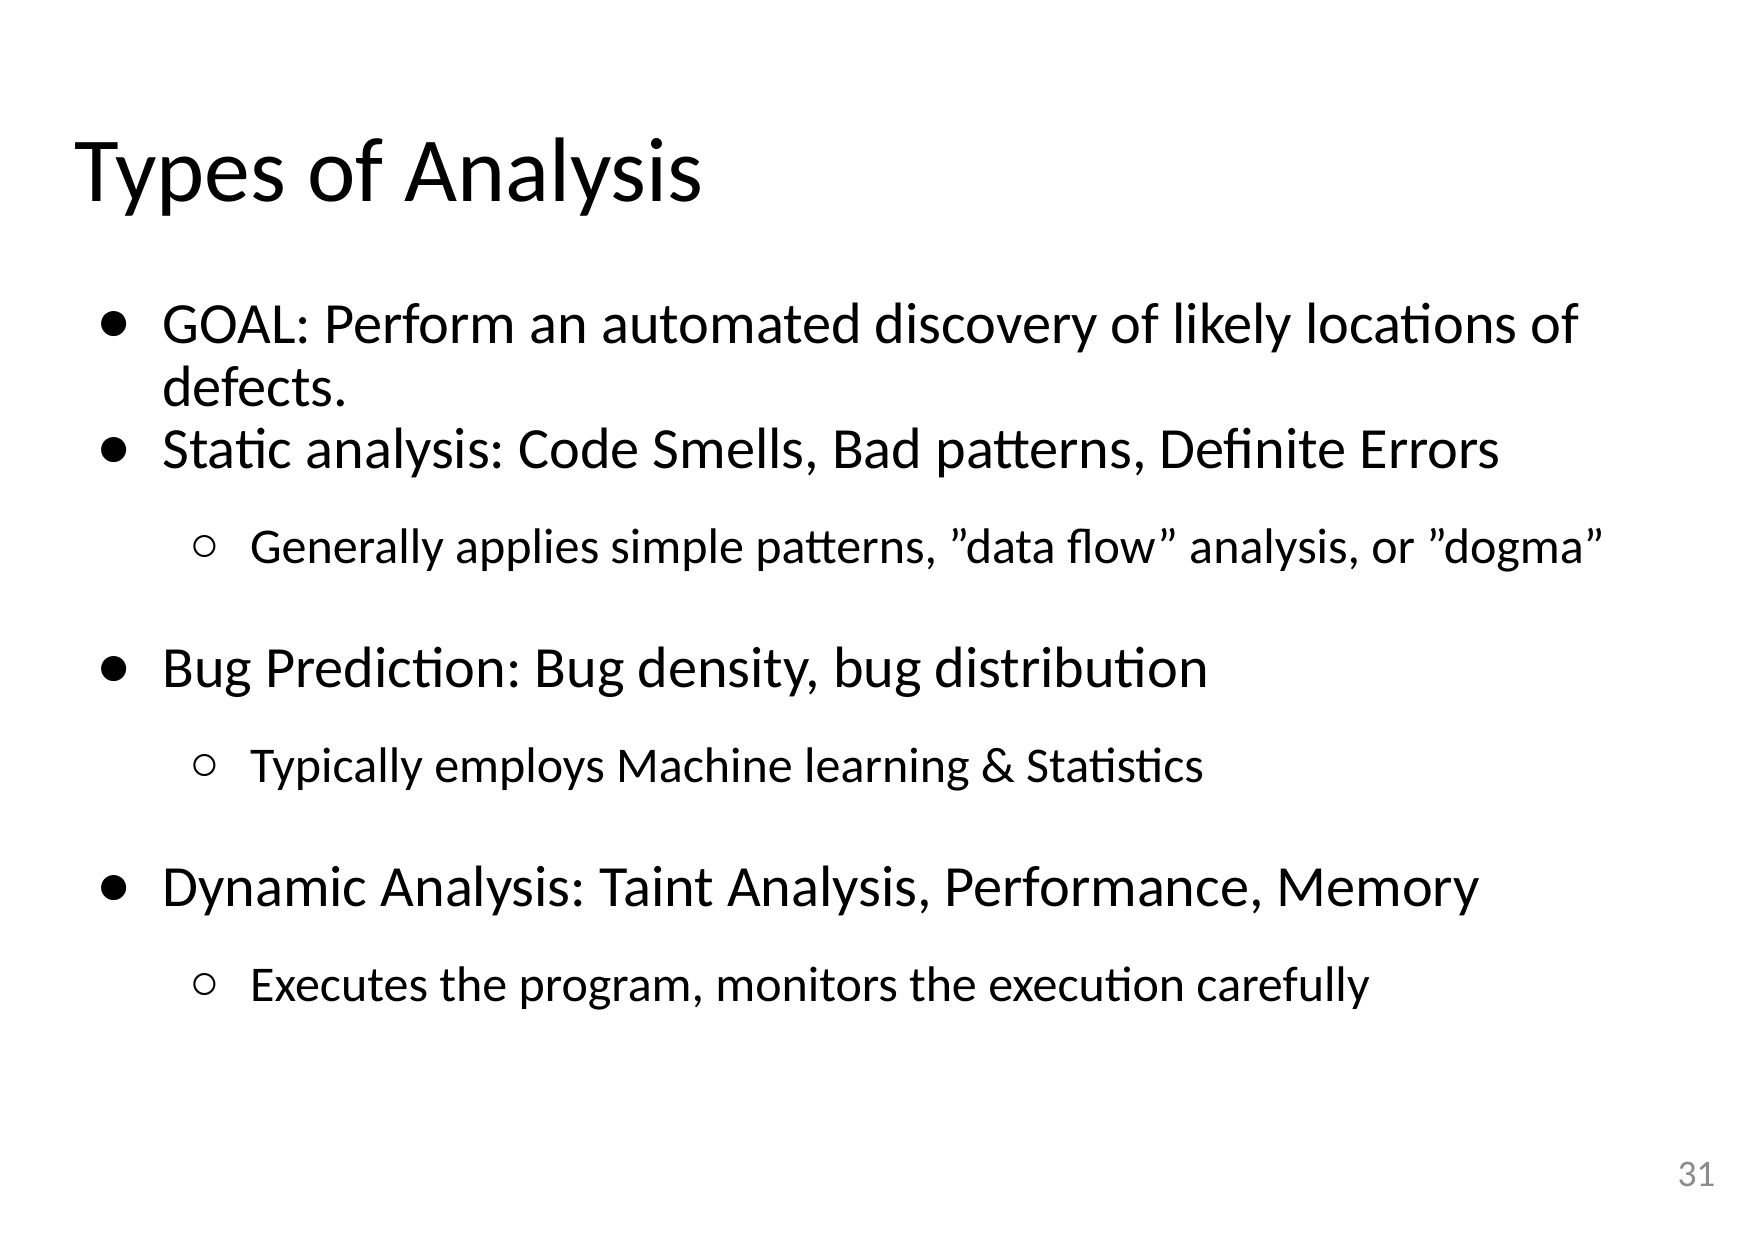

# Types of Analysis
GOAL: Perform an automated discovery of likely locations of defects.
Static analysis: Code Smells, Bad patterns, Definite Errors
Generally applies simple patterns, ”data flow” analysis, or ”dogma”

Bug Prediction: Bug density, bug distribution
Typically employs Machine learning & Statistics

Dynamic Analysis: Taint Analysis, Performance, Memory
Executes the program, monitors the execution carefully

31